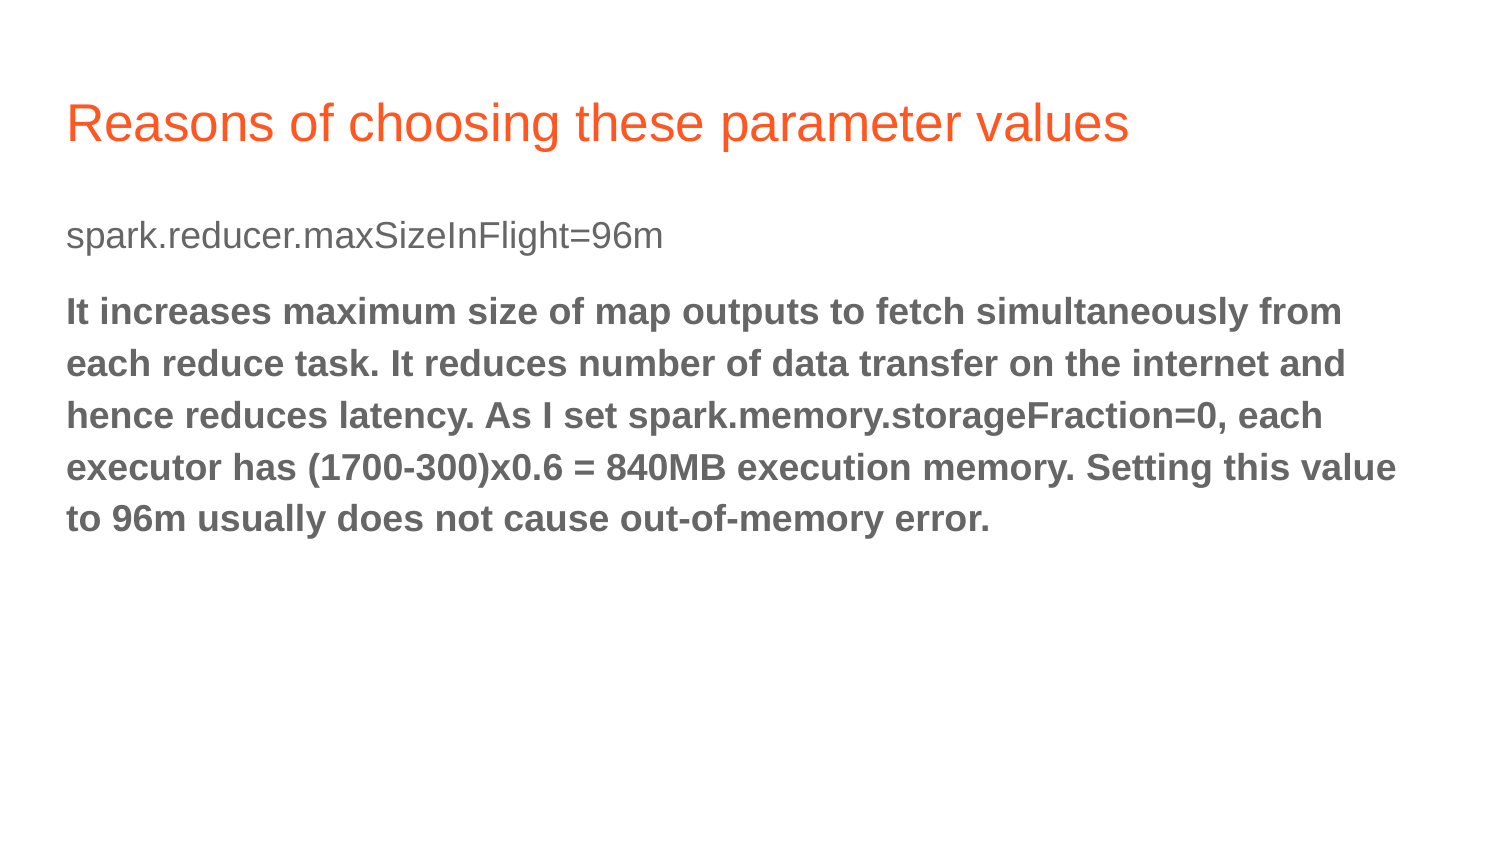

# Reasons of choosing these parameter values
spark.reducer.maxSizeInFlight=96m
It increases maximum size of map outputs to fetch simultaneously from each reduce task. It reduces number of data transfer on the internet and hence reduces latency. As I set spark.memory.storageFraction=0, each executor has (1700-300)x0.6 = 840MB execution memory. Setting this value to 96m usually does not cause out-of-memory error.